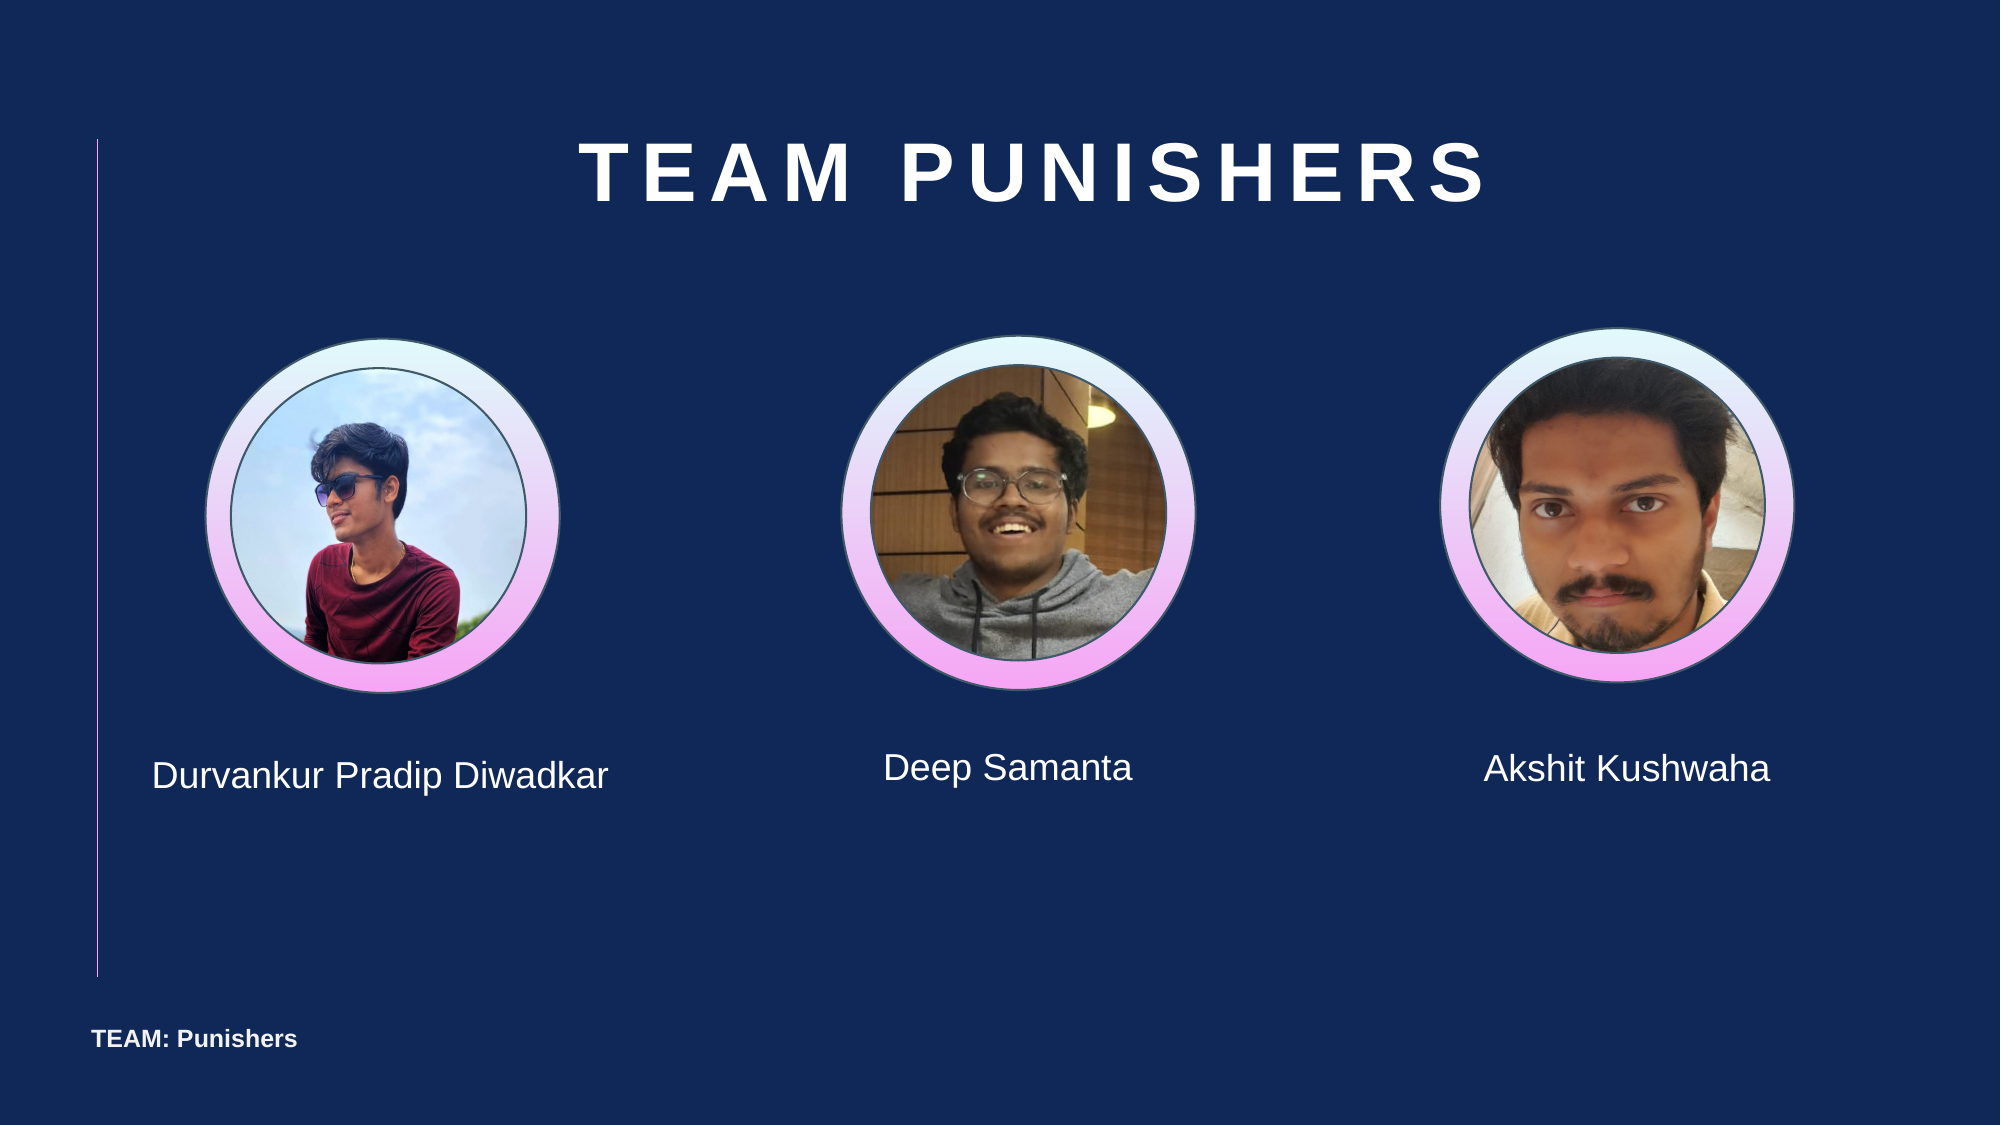

# TEAM PUNISHERS

Deep Samanta
Akshit Kushwaha
Durvankur Pradip Diwadkar
TEAM: Punishers
Takuma Hayashi​
Mirjam Nilsson​
President
Chief Executive Officer